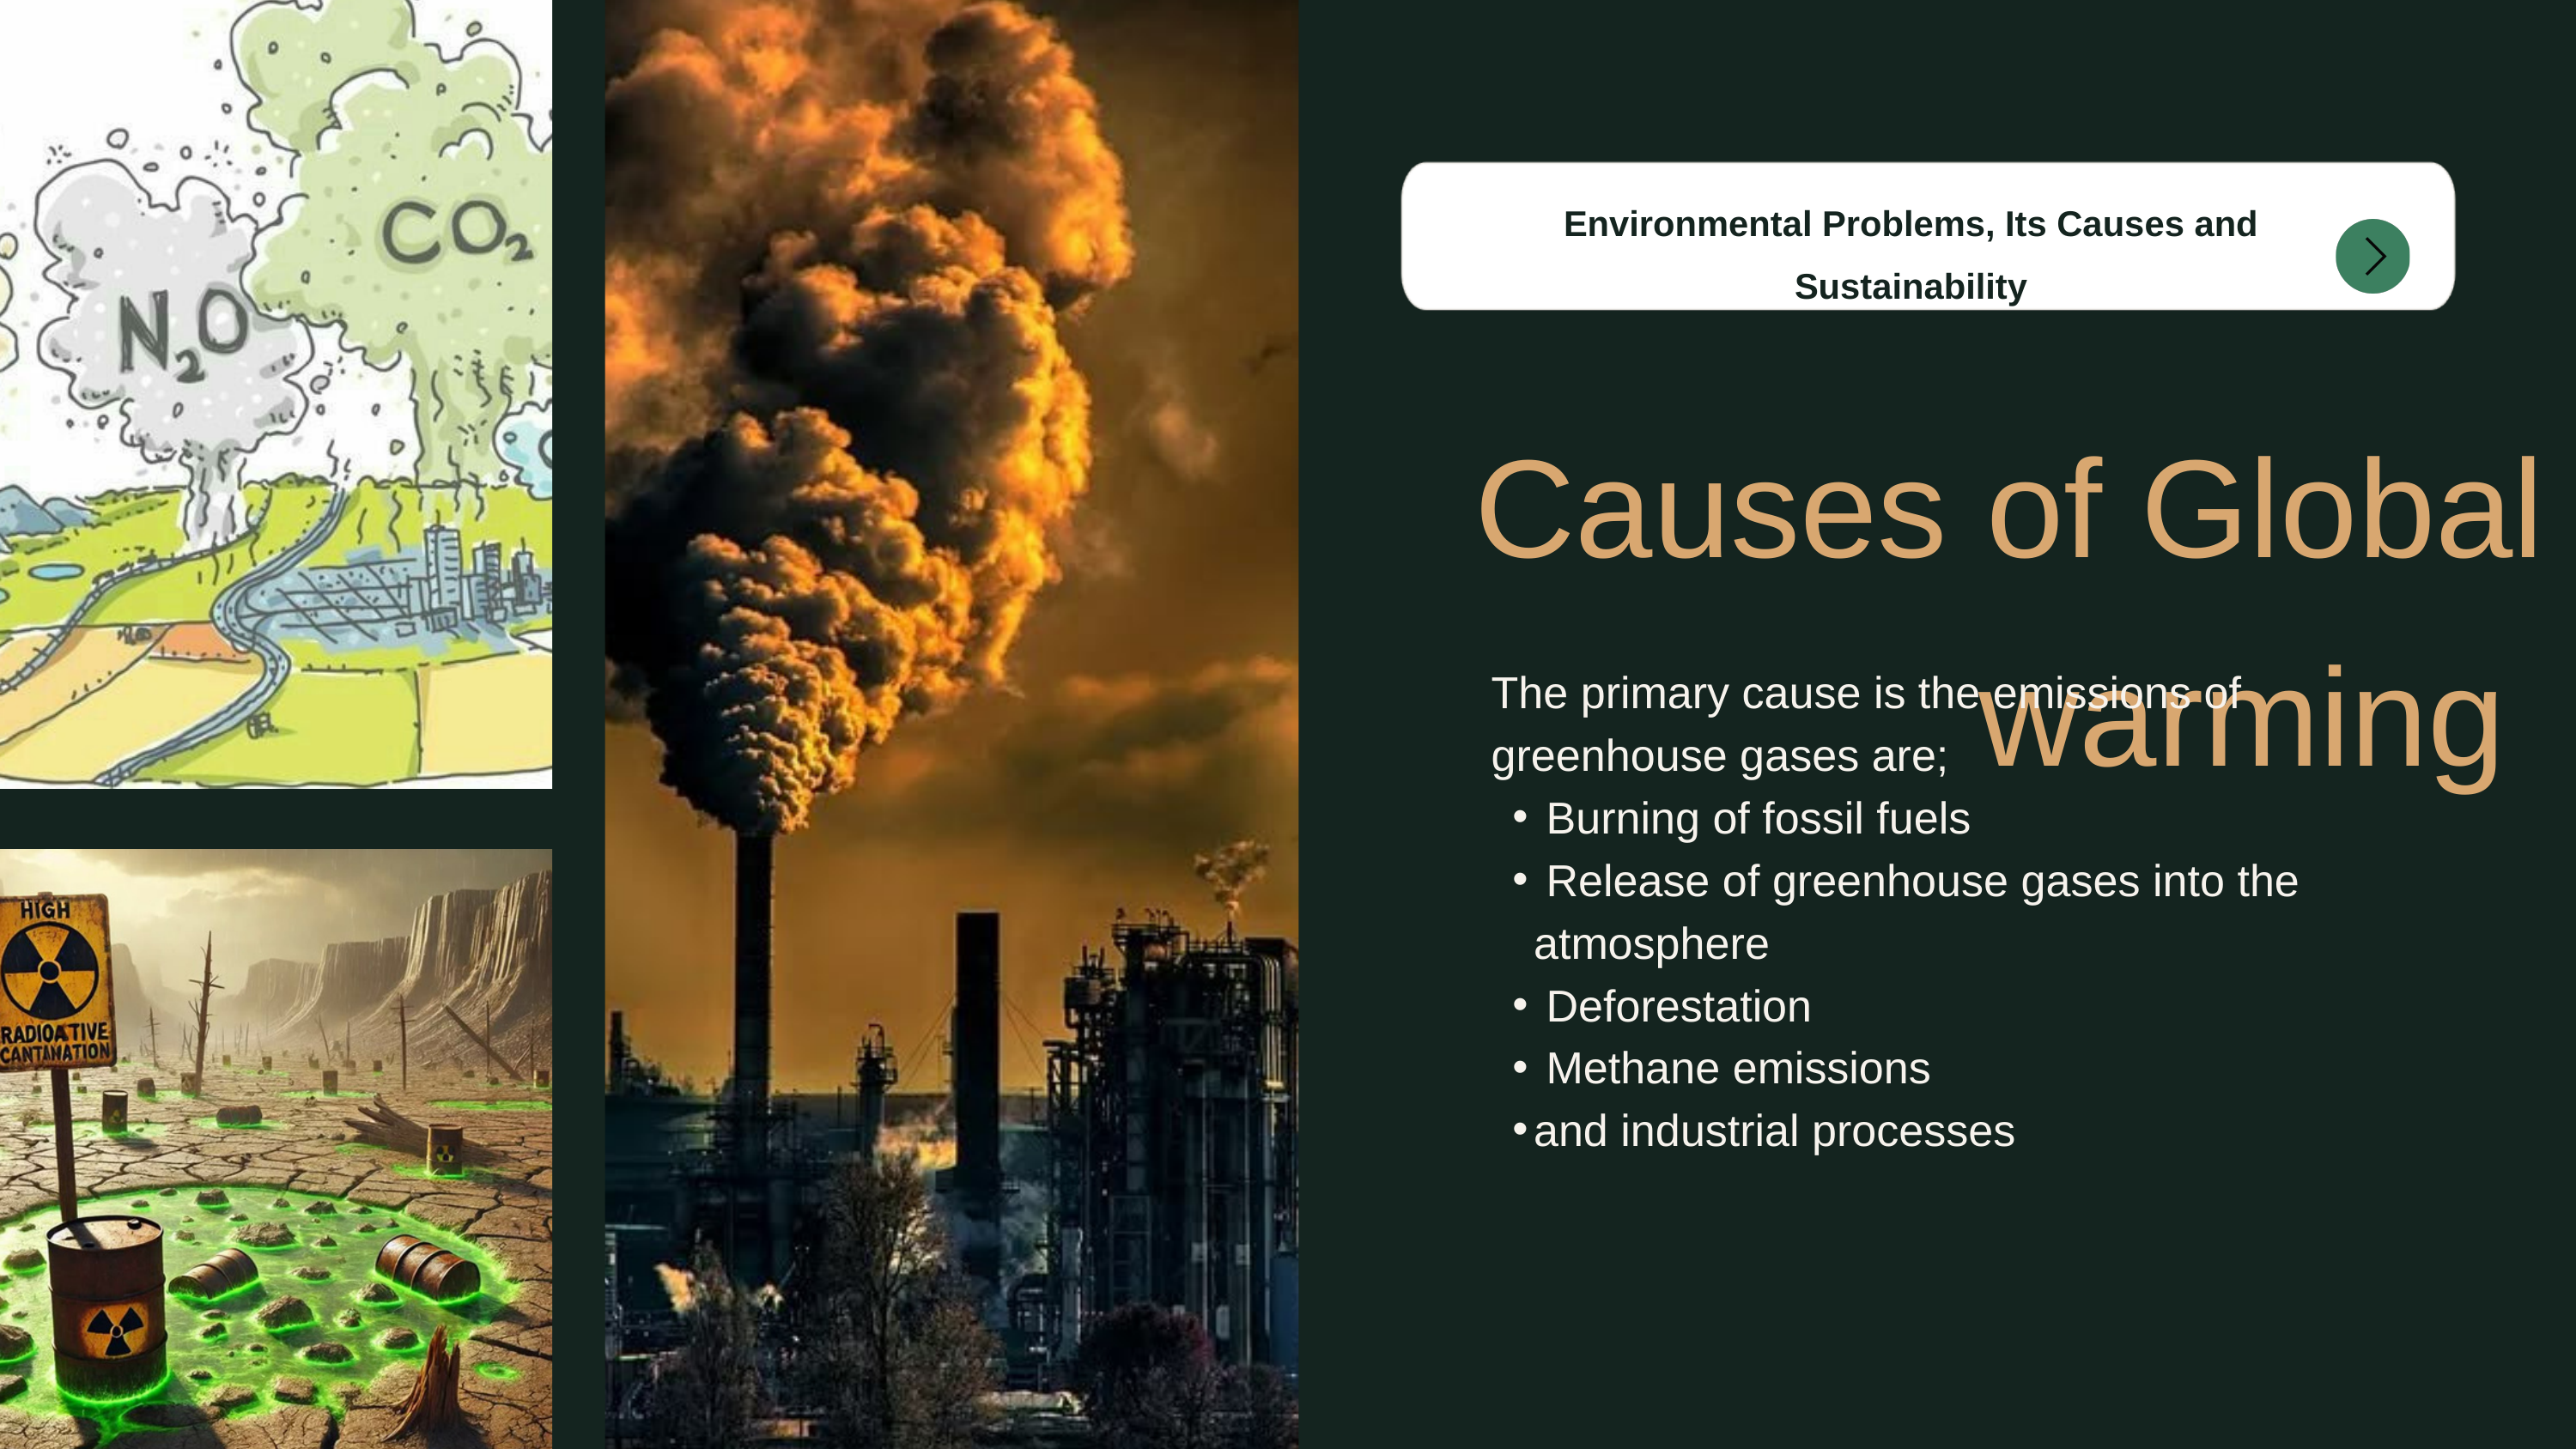

Environmental Problems, Its Causes and Sustainability

Causes of Global warming

The primary cause is the emissions of greenhouse gases are;
 Burning of fossil fuels
 Release of greenhouse gases into the atmosphere
 Deforestation
 Methane emissions
and industrial processes